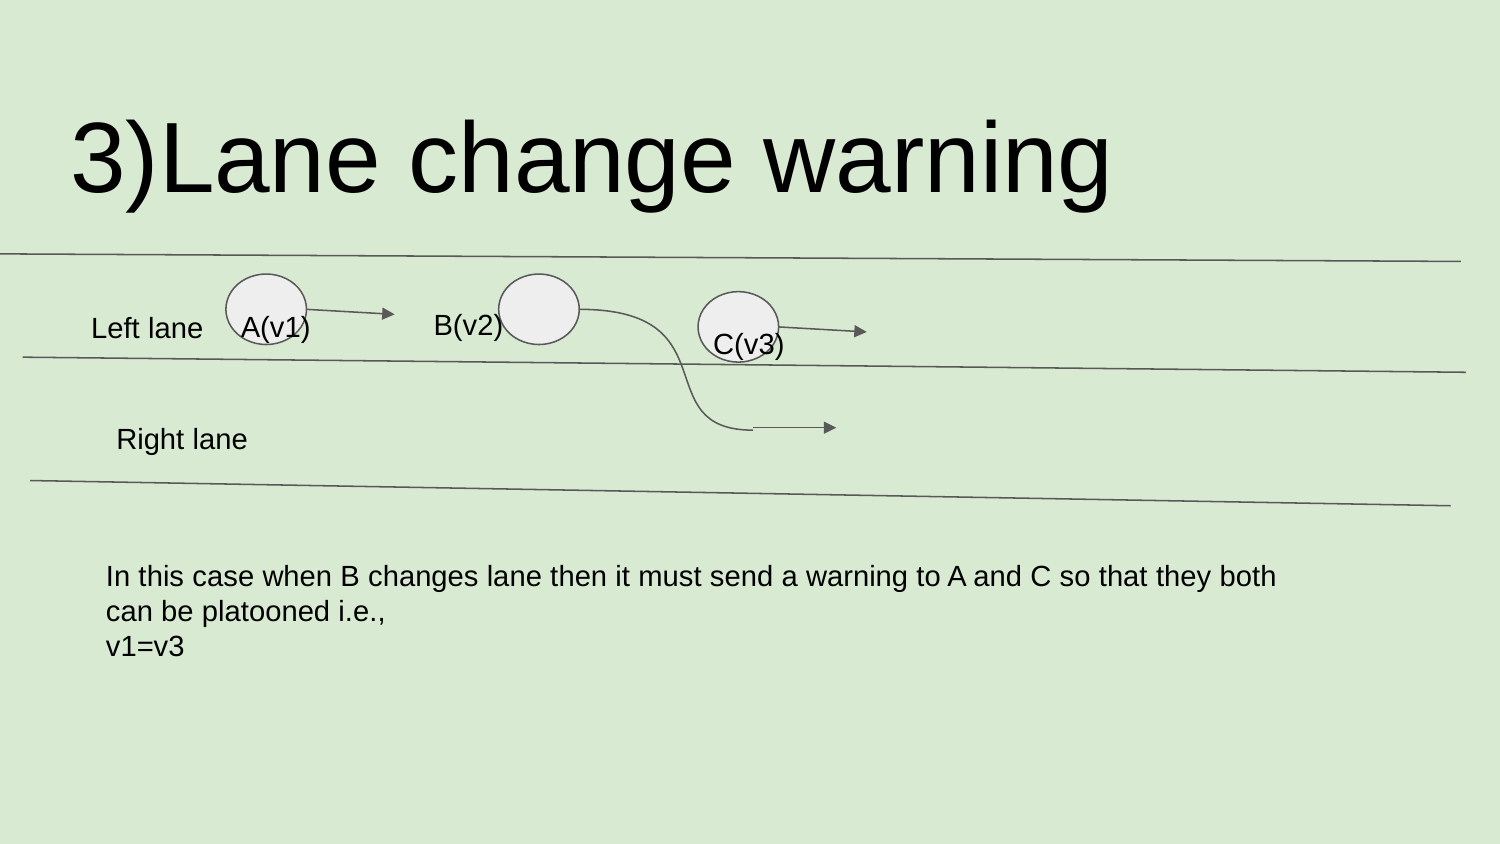

# 3)Lane change warning

B(v2)

A(v1)
Left lane
C(v3)
Right lane
In this case when B changes lane then it must send a warning to A and C so that they both can be platooned i.e.,
v1=v3